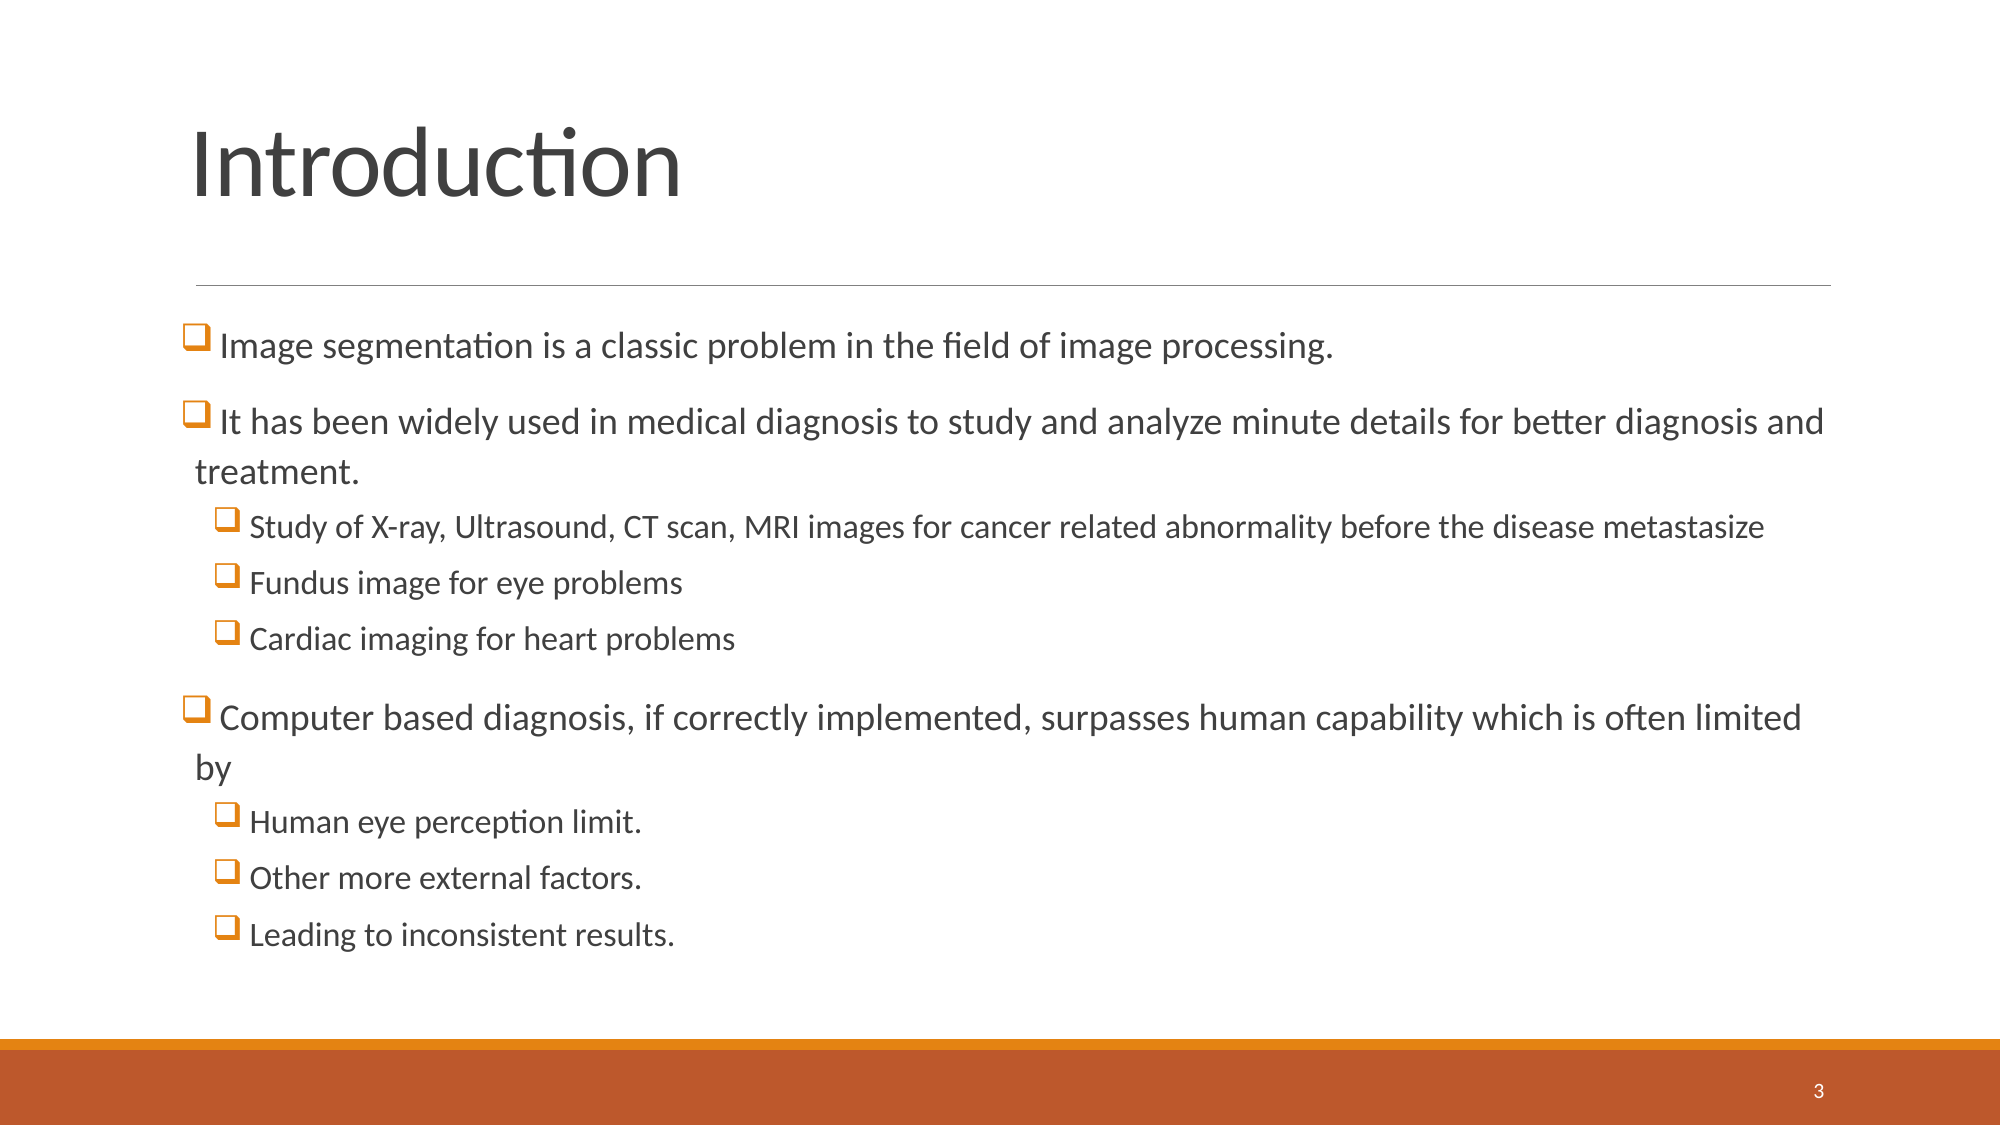

# Introduction
 Image segmentation is a classic problem in the field of image processing.
 It has been widely used in medical diagnosis to study and analyze minute details for better diagnosis and treatment.
 Study of X-ray, Ultrasound, CT scan, MRI images for cancer related abnormality before the disease metastasize
 Fundus image for eye problems
 Cardiac imaging for heart problems
 Computer based diagnosis, if correctly implemented, surpasses human capability which is often limited by
 Human eye perception limit.
 Other more external factors.
 Leading to inconsistent results.

3